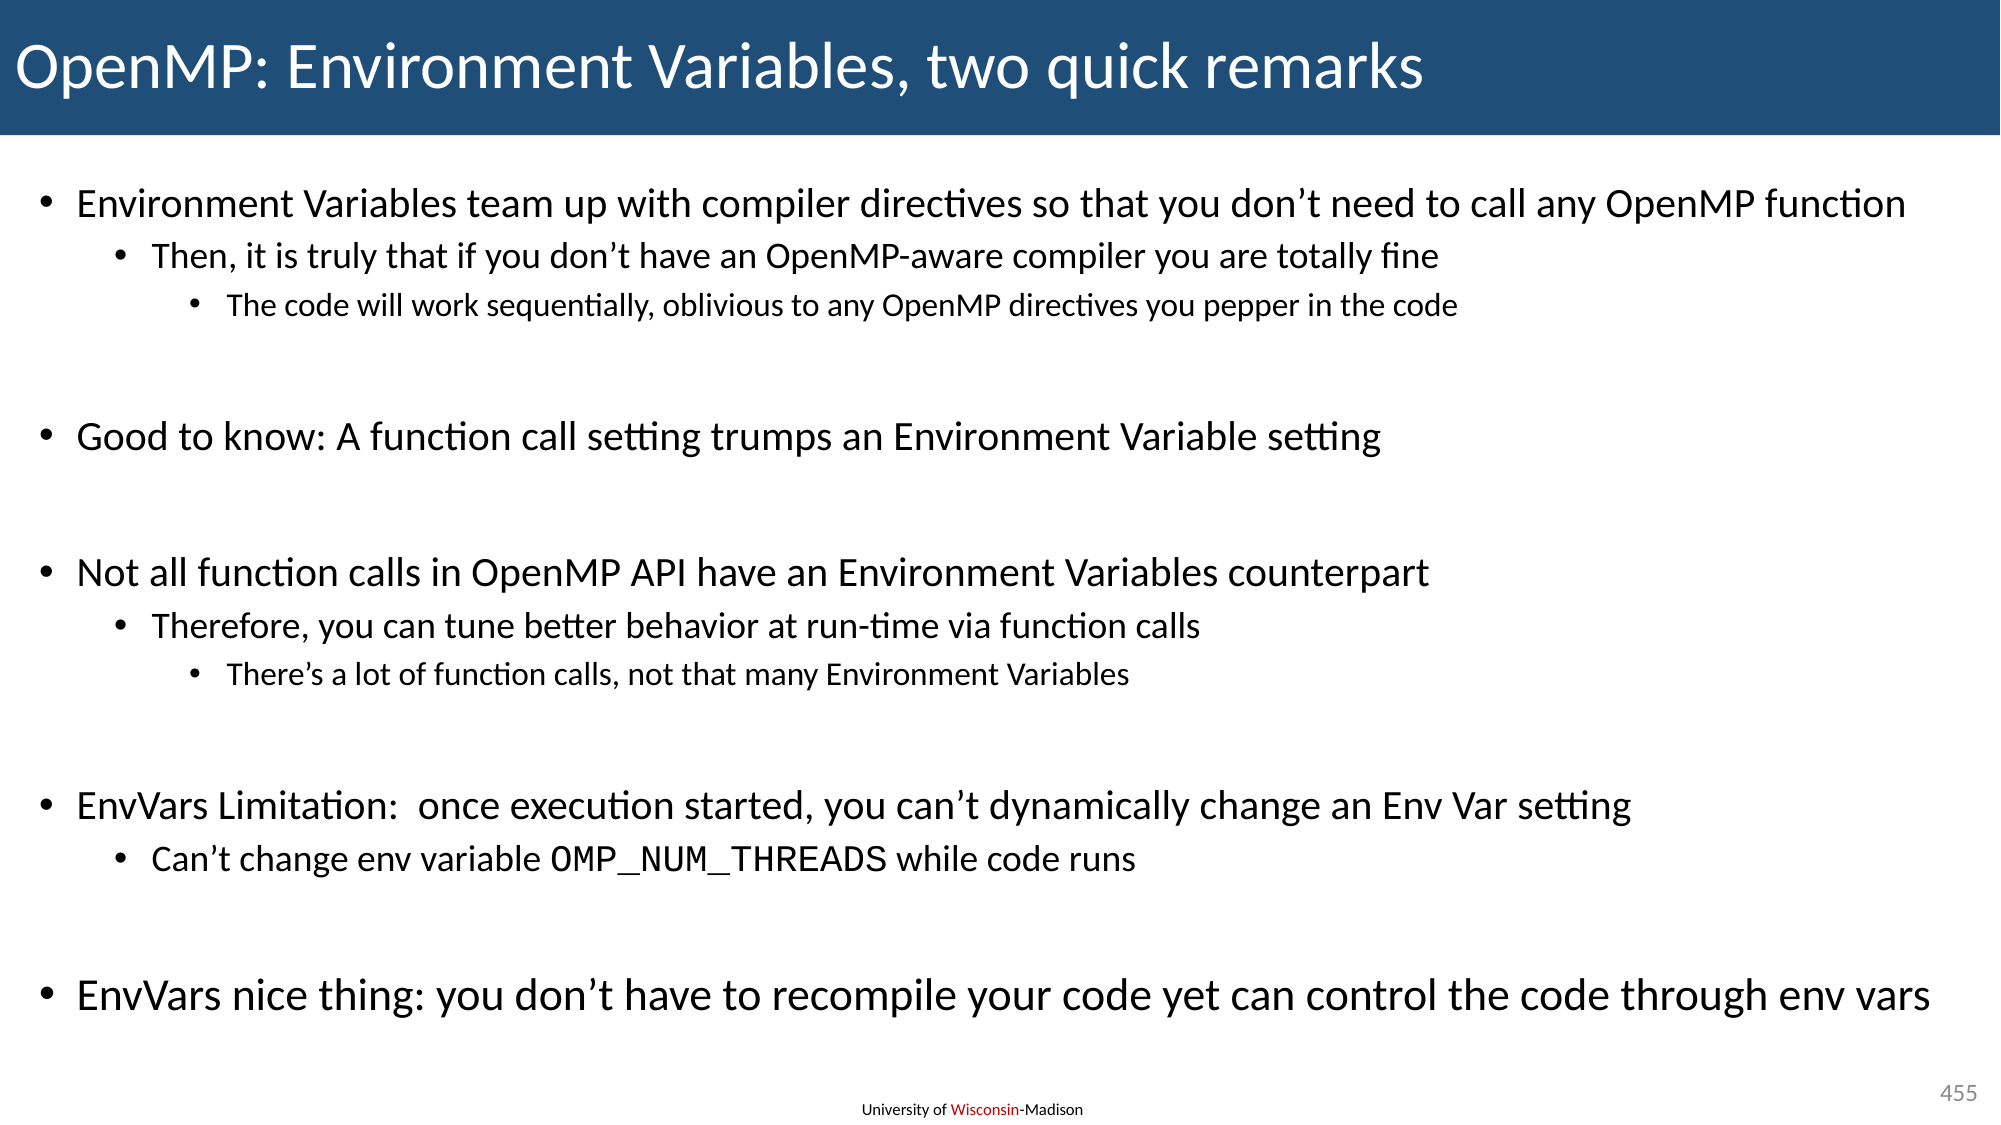

# OpenMP: Environment Variables, two quick remarks
Environment Variables team up with compiler directives so that you don’t need to call any OpenMP function
Then, it is truly that if you don’t have an OpenMP-aware compiler you are totally fine
The code will work sequentially, oblivious to any OpenMP directives you pepper in the code

Good to know: A function call setting trumps an Environment Variable setting

Not all function calls in OpenMP API have an Environment Variables counterpart
Therefore, you can tune better behavior at run-time via function calls
There’s a lot of function calls, not that many Environment Variables

EnvVars Limitation:  once execution started, you can’t dynamically change an Env Var setting
Can’t change env variable OMP_NUM_THREADS while code runs

EnvVars nice thing: you don’t have to recompile your code yet can control the code through env vars

455